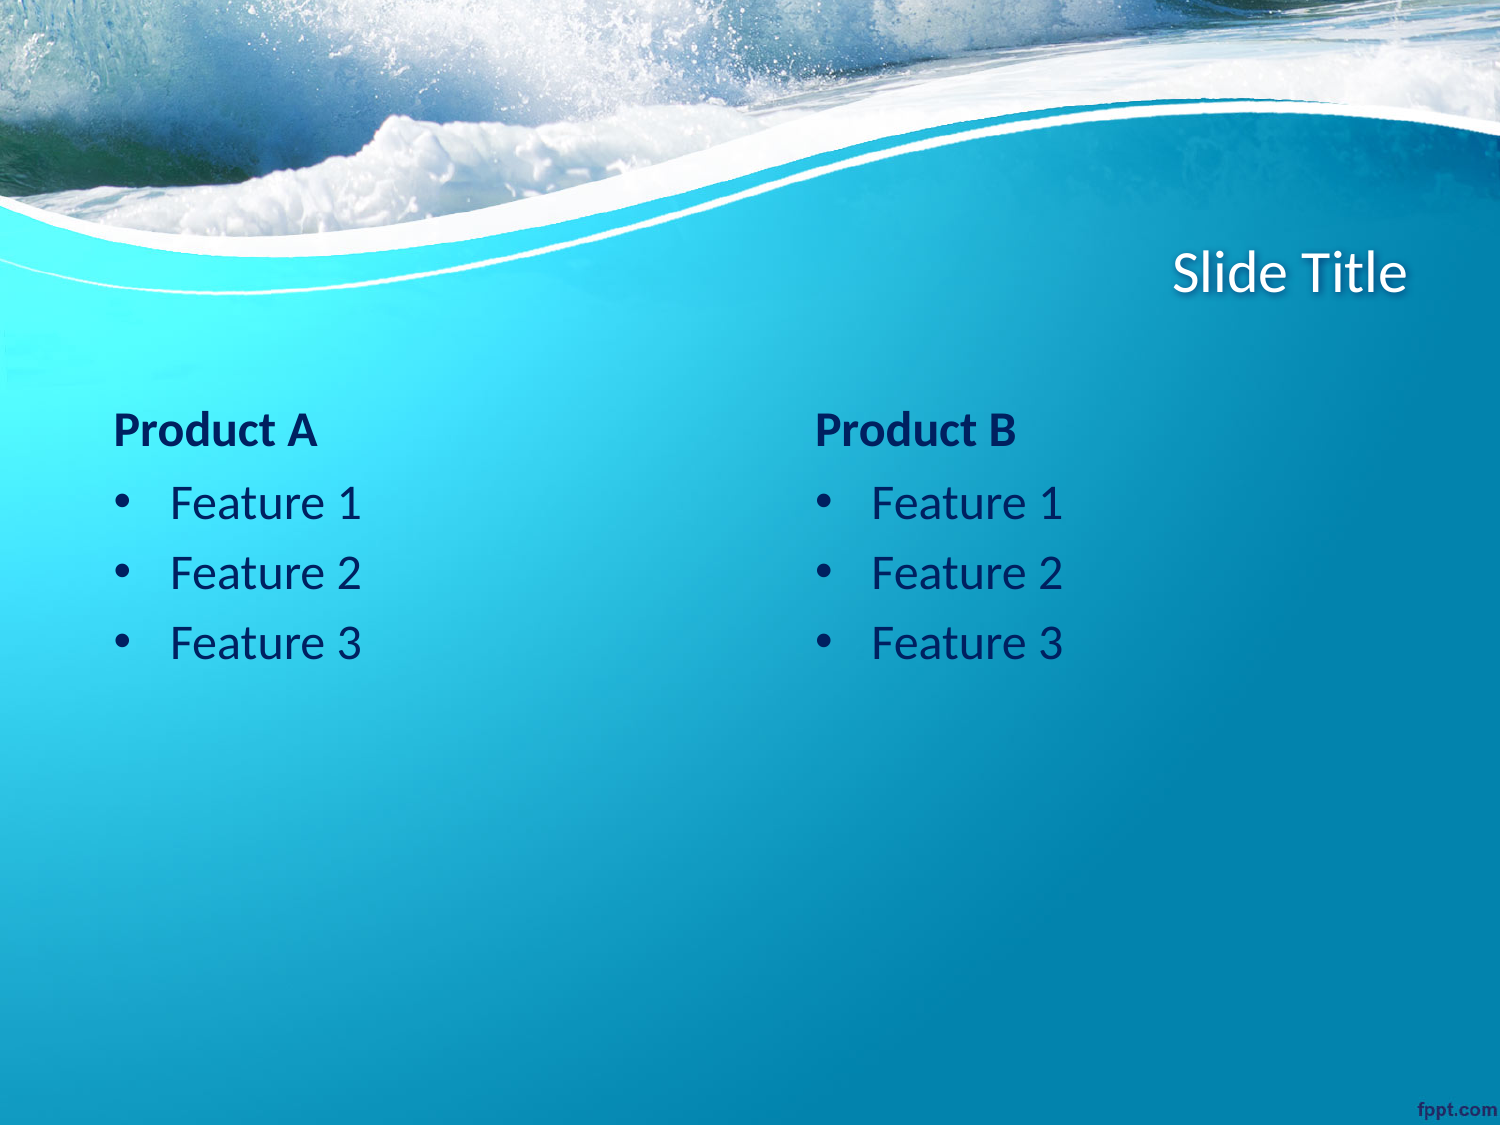

# Slide Title
Product A
Product B
Feature 1
Feature 2
Feature 3
Feature 1
Feature 2
Feature 3